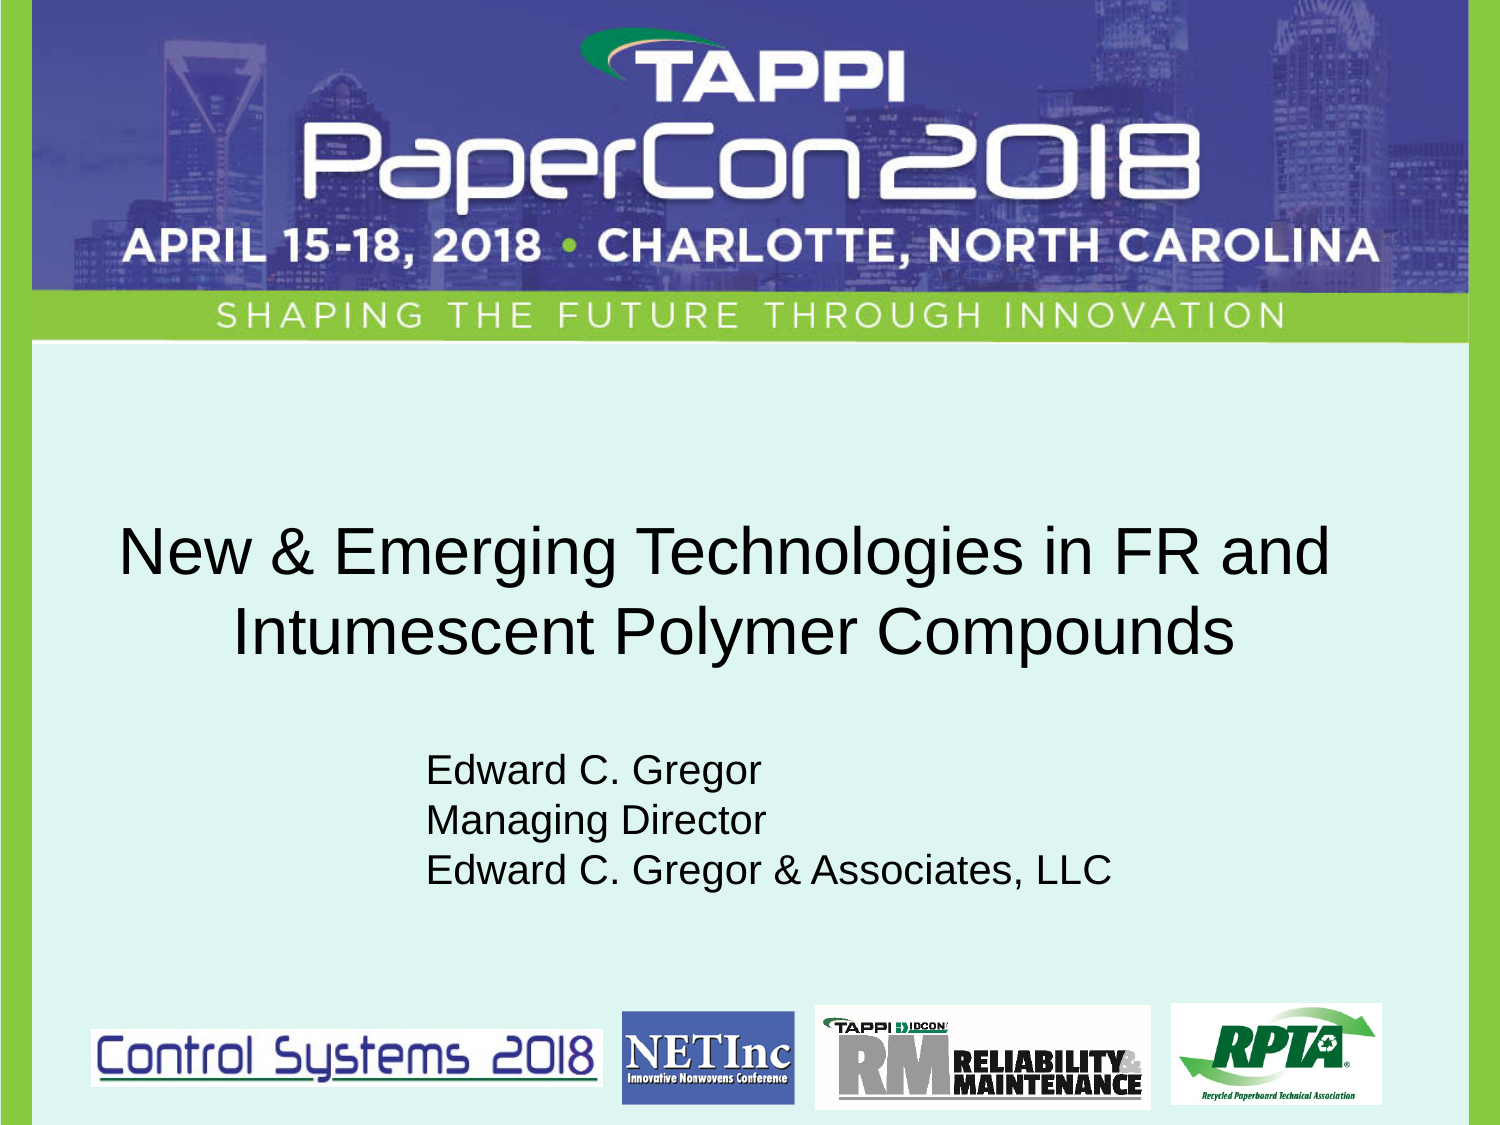

New & Emerging Technologies in FR and      Intumescent Polymer Compounds
Edward C. Gregor
Managing Director
Edward C. Gregor & Associates, LLC